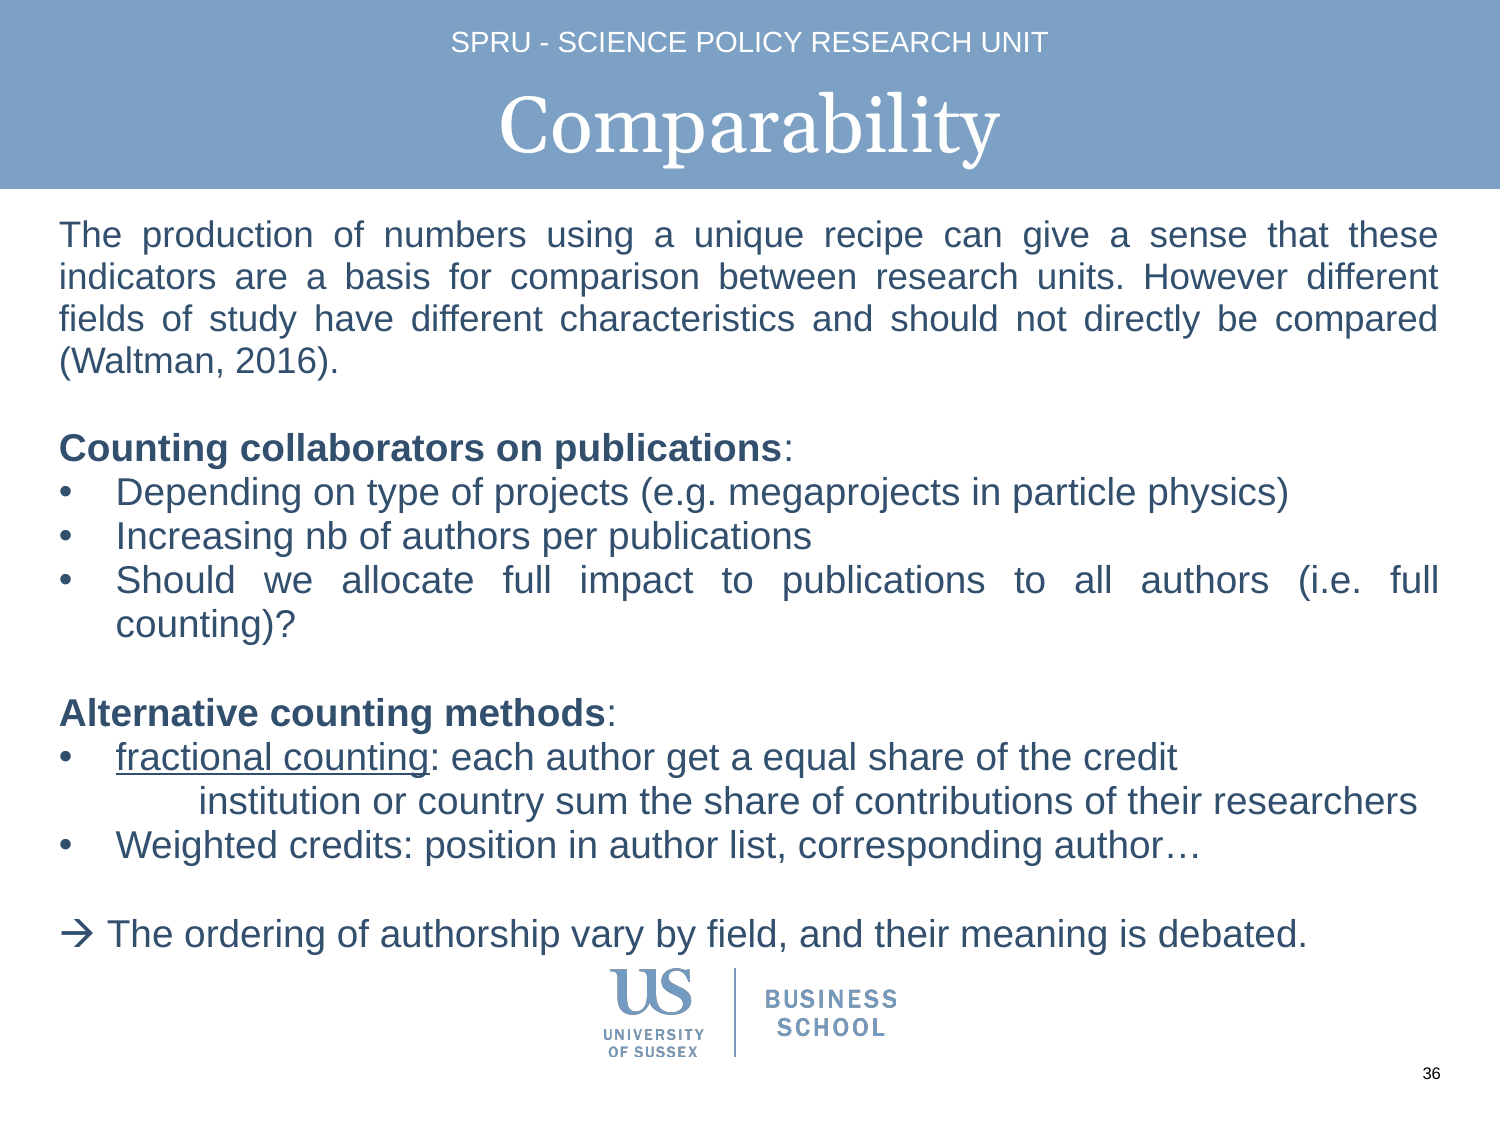

# Comparability
The production of numbers using a unique recipe can give a sense that these indicators are a basis for comparison between research units. However different fields of study have different characteristics and should not directly be compared (Waltman, 2016).

Counting collaborators on publications:
Depending on type of projects (e.g. megaprojects in particle physics)
Increasing nb of authors per publications
Should we allocate full impact to publications to all authors (i.e. full counting)?

Alternative counting methods:
fractional counting: each author get a equal share of the credit
						institution or country sum the share of contributions of their researchers
Weighted credits: position in author list, corresponding author…

🡪 The ordering of authorship vary by field, and their meaning is debated.